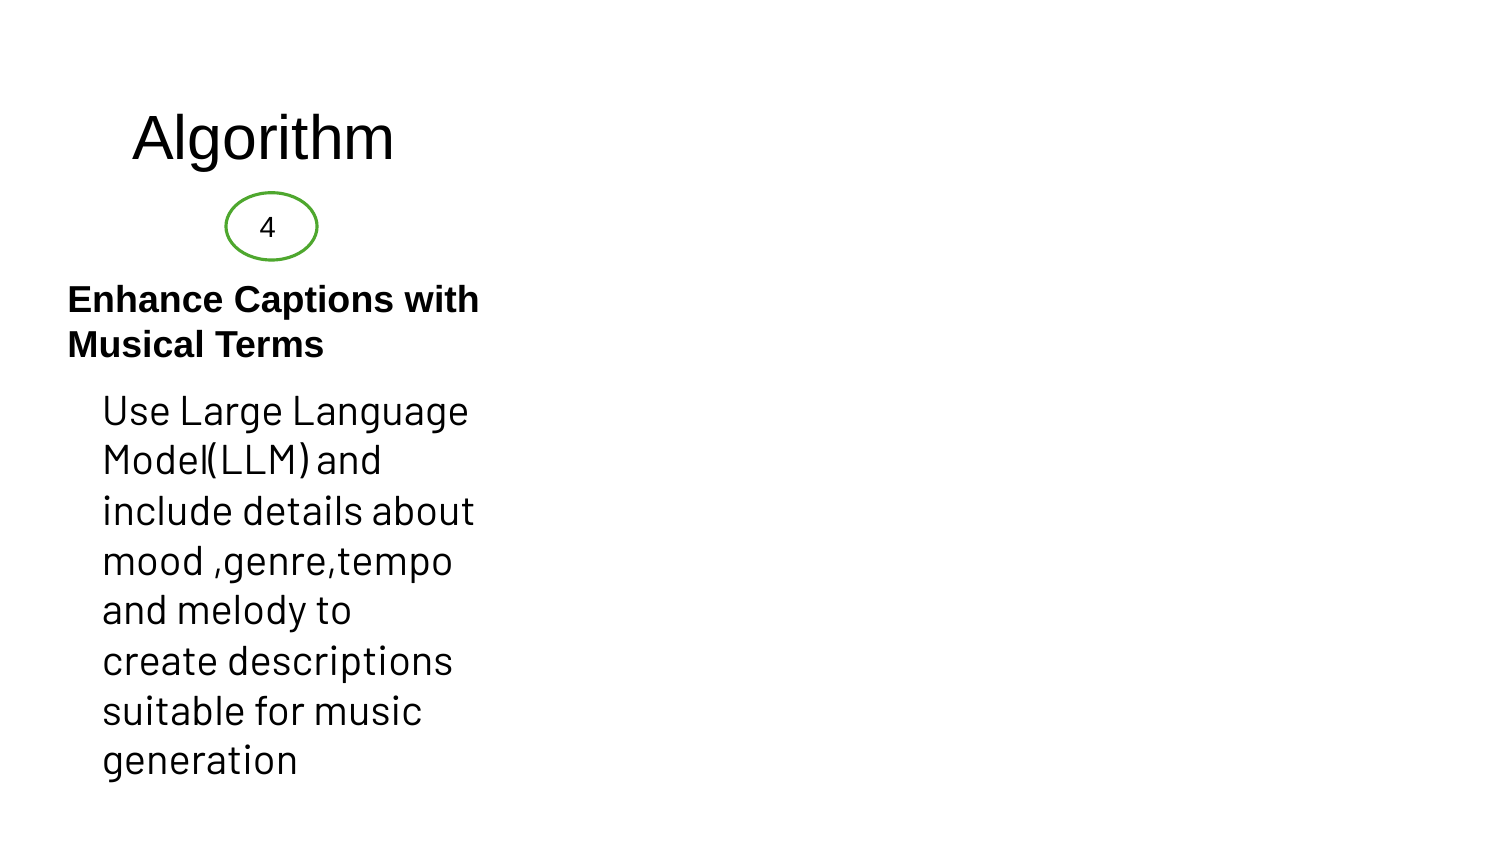

# Algorithm

4
Enhance Captions with Musical Terms
Use Large Language Model(LLM) and include details about mood ,genre,tempo and melody to create descriptions suitable for music generation